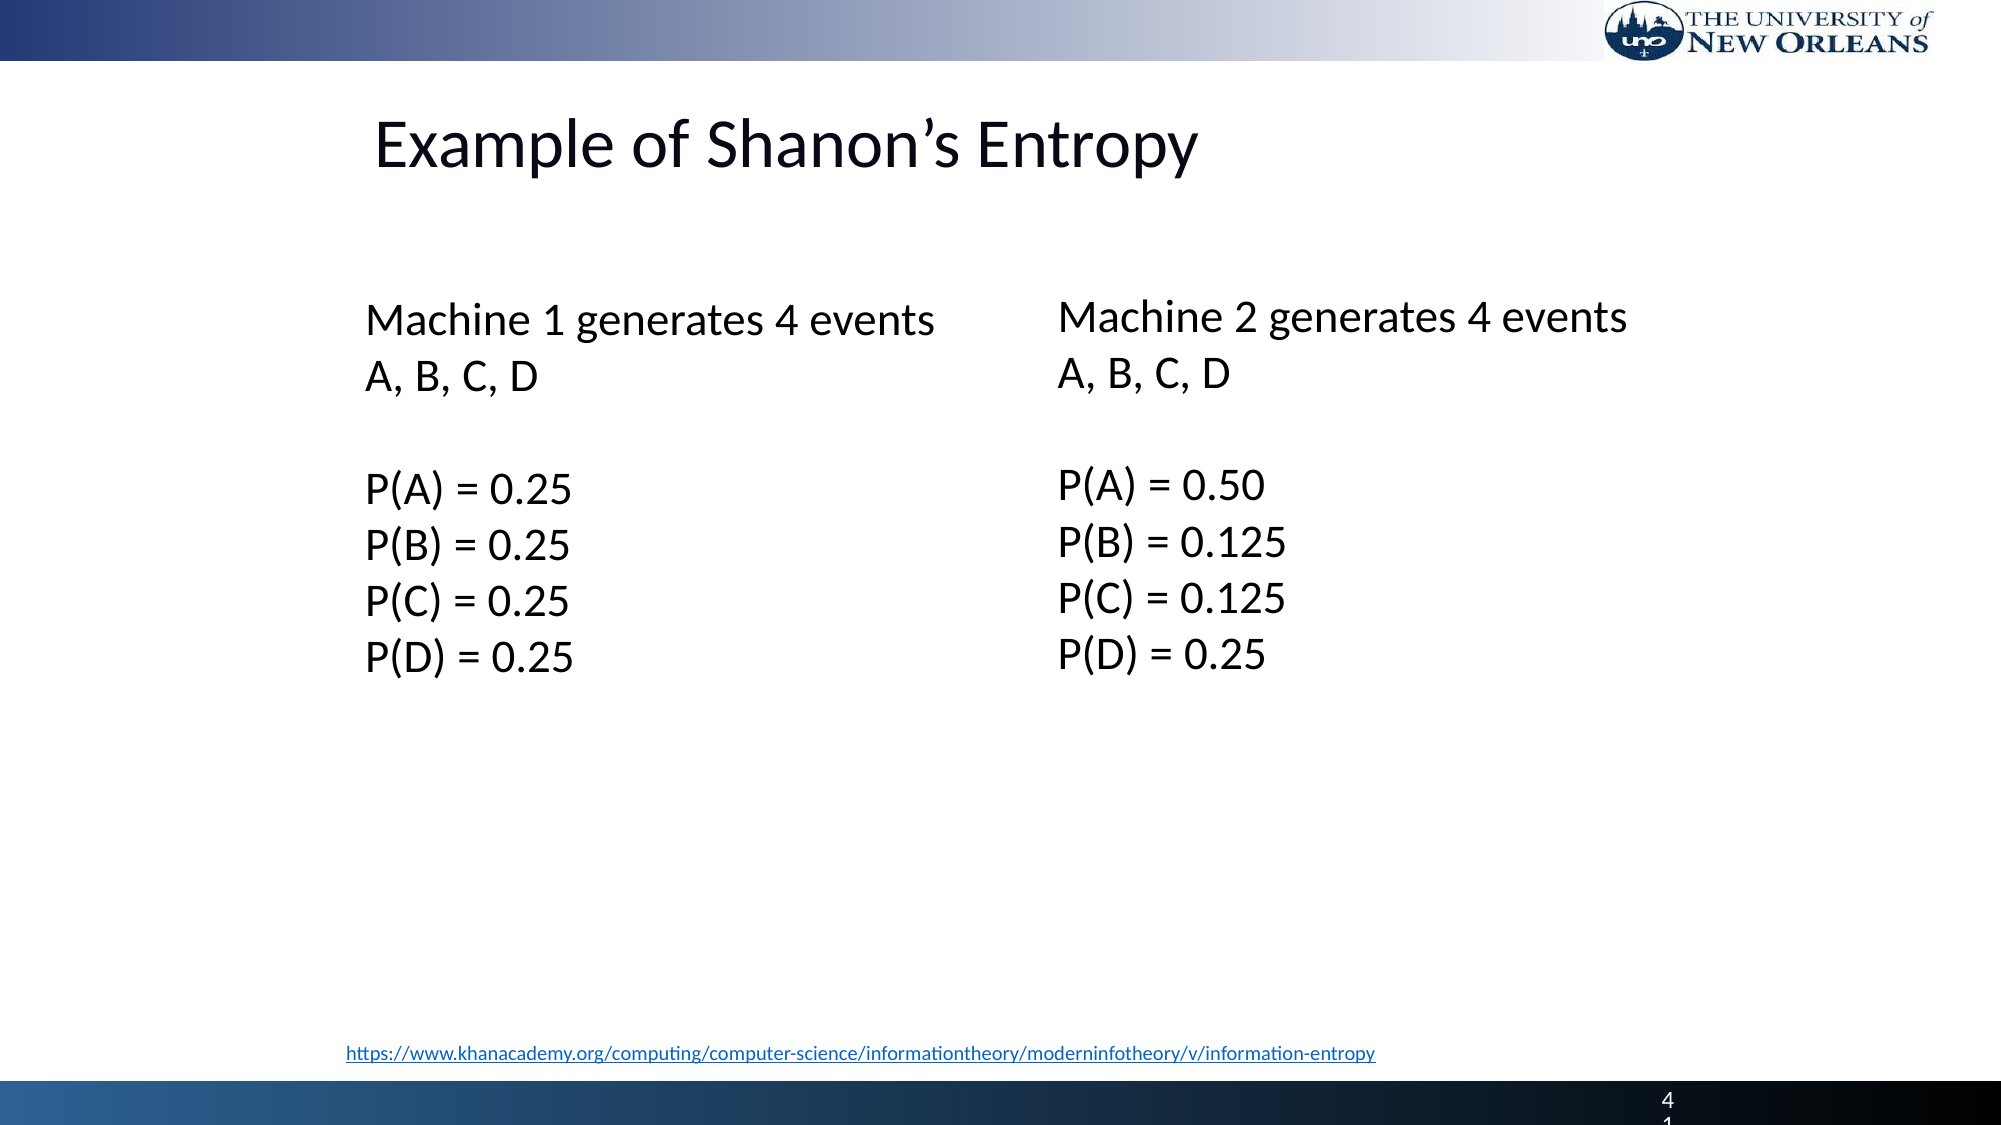

# Example of Shanon’s Entropy

Machine 2 generates 4 events A, B, C, D

P(A) = 0.50
P(B) = 0.125
P(C) = 0.125
P(D) = 0.25
Machine 1 generates 4 events A, B, C, D

P(A) = 0.25
P(B) = 0.25
P(C) = 0.25
P(D) = 0.25

https://www.khanacademy.org/computing/computer-science/informationtheory/moderninfotheory/v/information-entropy
41